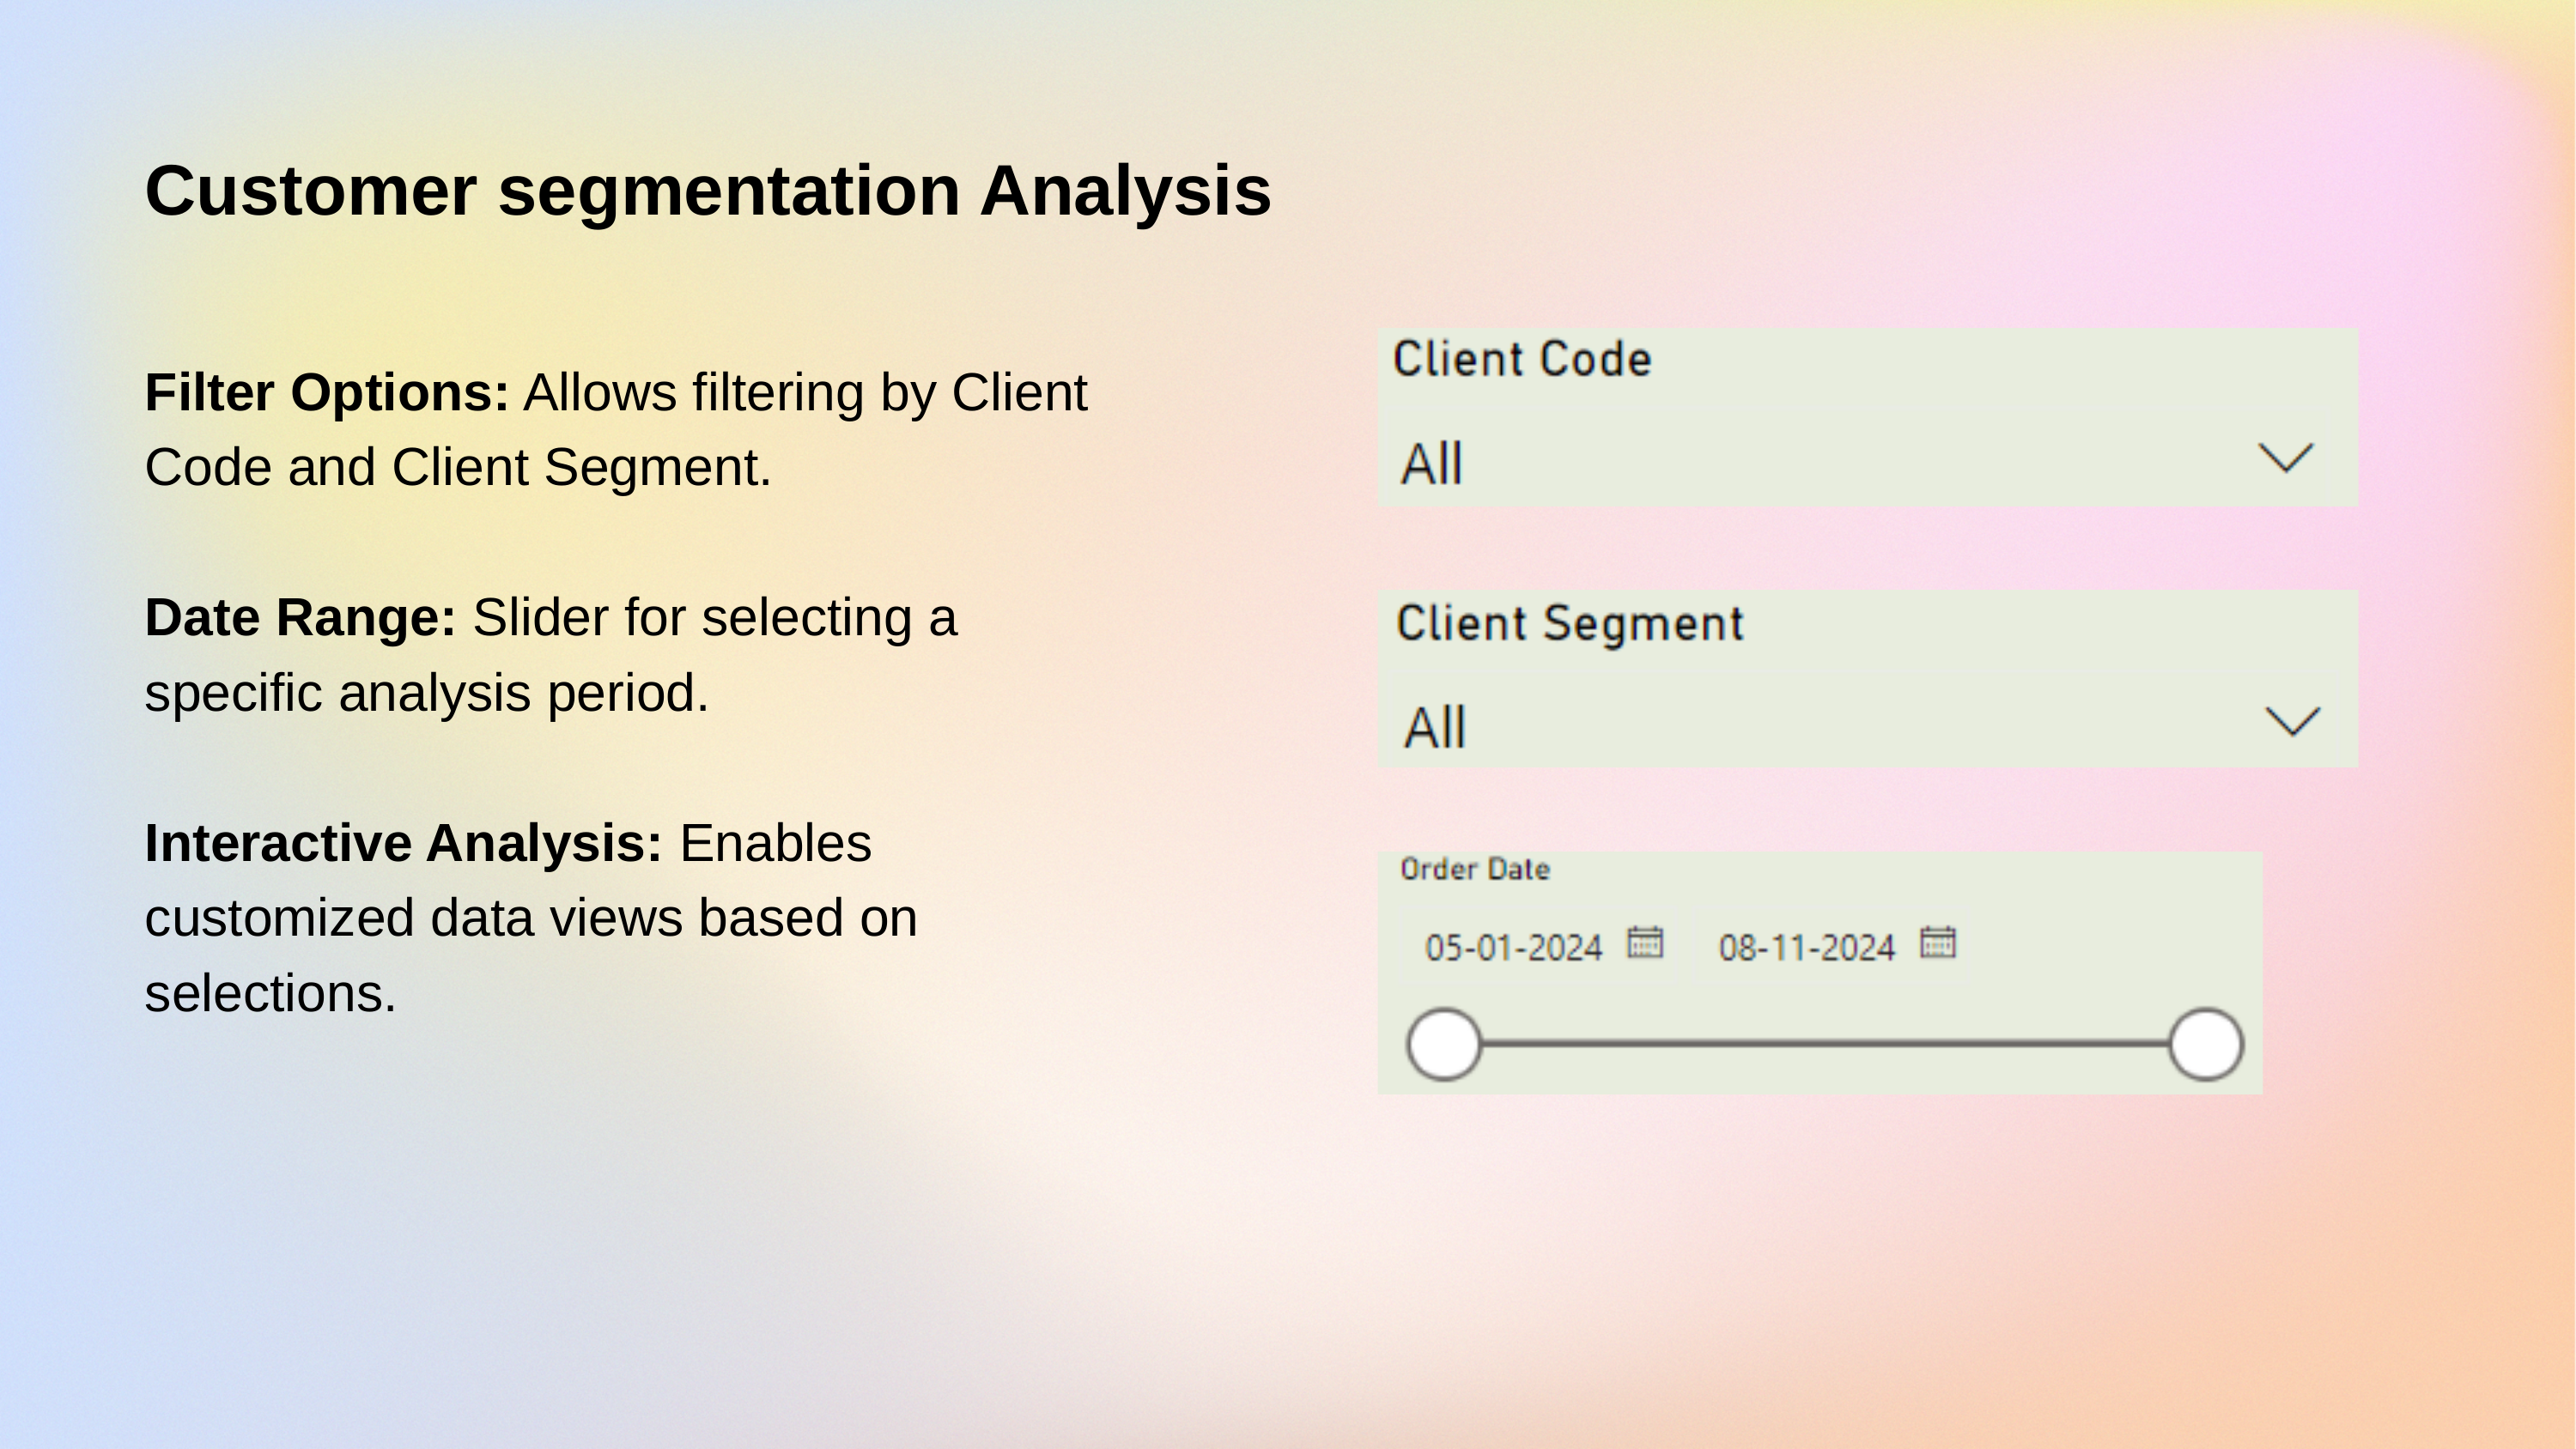

Customer segmentation Analysis

Filter Options: Allows filtering by Client Code and Client Segment.

Date Range: Slider for selecting a specific analysis period.

Interactive Analysis: Enables customized data views based on selections.